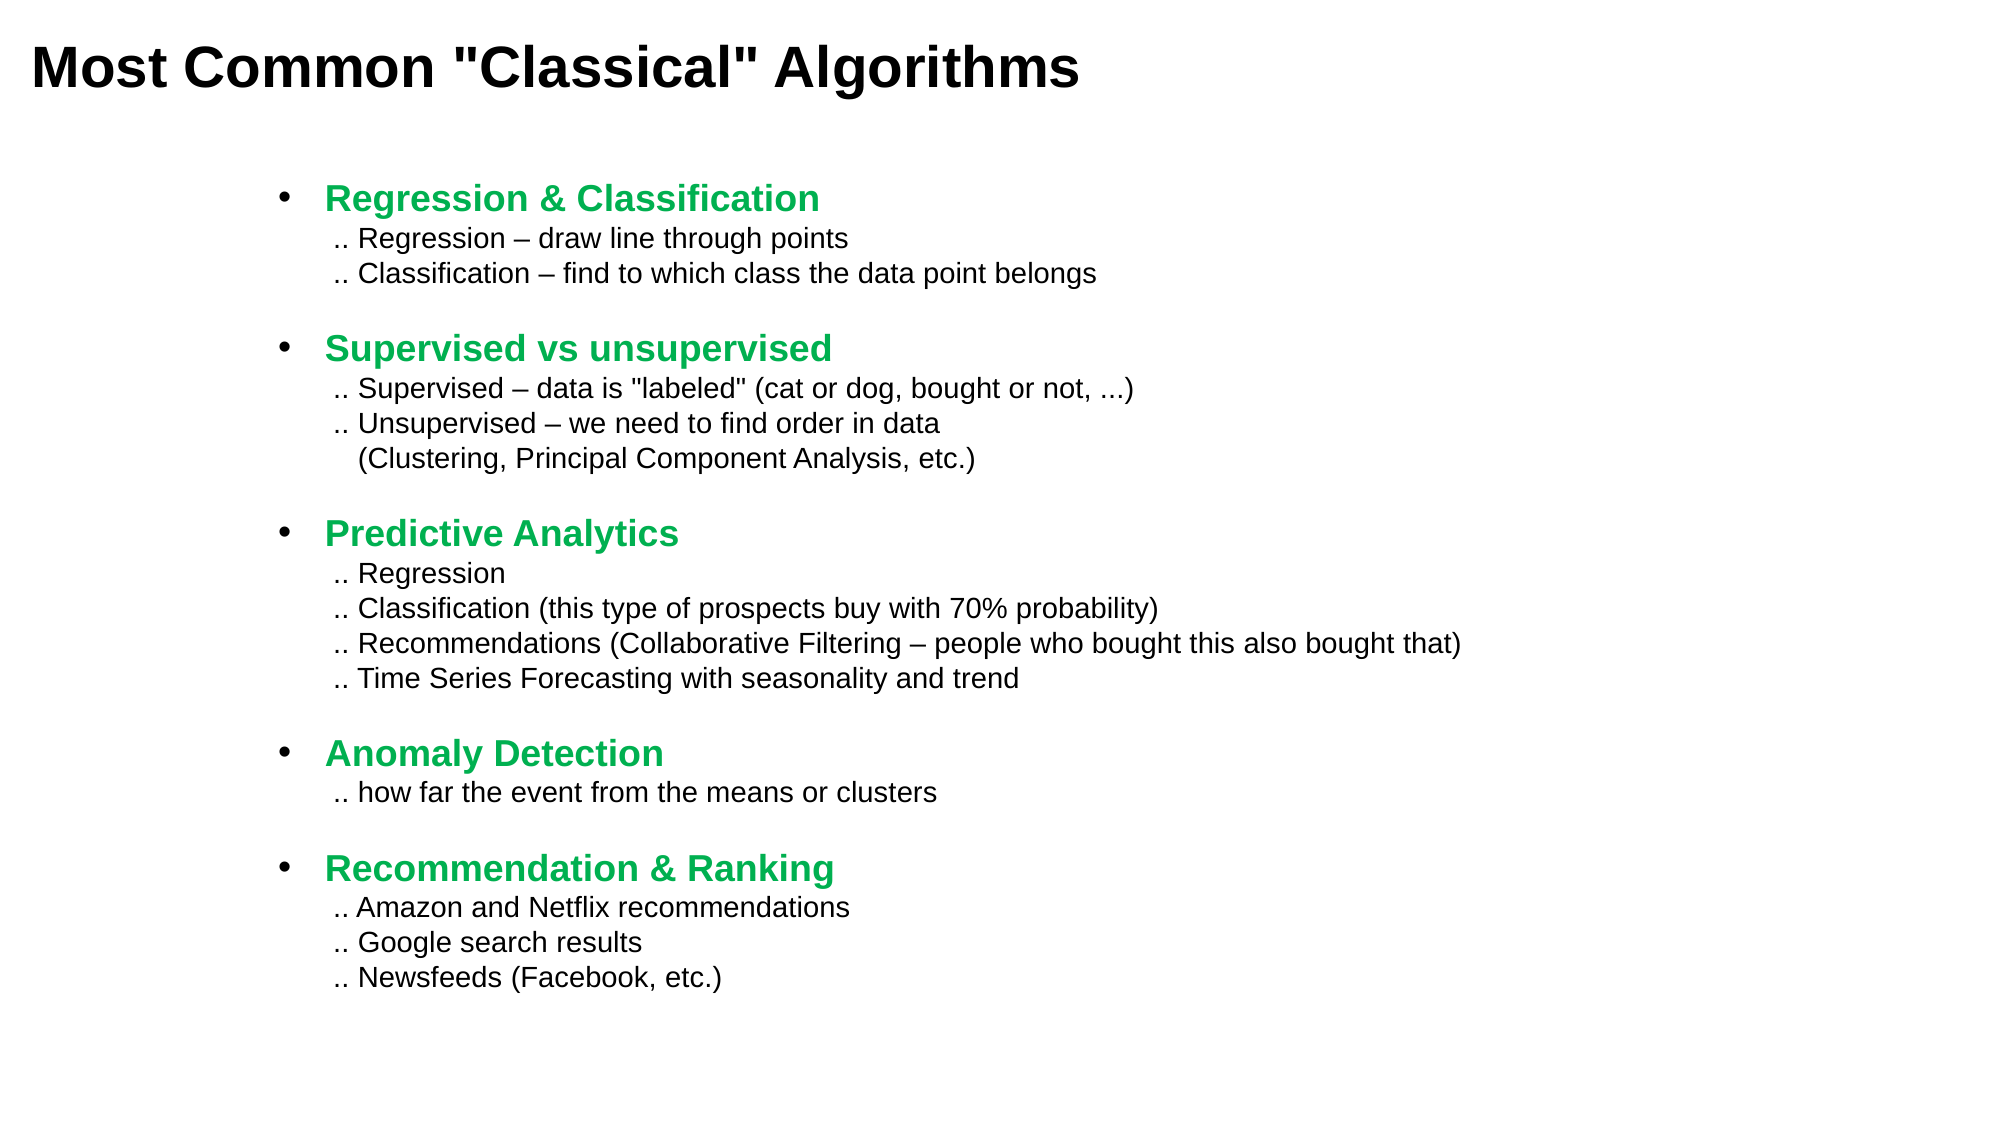

Most Common "Classical" Algorithms
Regression & Classification
 .. Regression – draw line through points
 .. Classification – find to which class the data point belongs

Supervised vs unsupervised
 .. Supervised – data is "labeled" (cat or dog, bought or not, ...)
 .. Unsupervised – we need to find order in data
    (Clustering, Principal Component Analysis, etc.)

Predictive Analytics
 .. Regression
 .. Classification (this type of prospects buy with 70% probability)
 .. Recommendations (Collaborative Filtering – people who bought this also bought that)
 .. Time Series Forecasting with seasonality and trend

Anomaly Detection
 .. how far the event from the means or clusters

Recommendation & Ranking
 .. Amazon and Netflix recommendations
 .. Google search results
 .. Newsfeeds (Facebook, etc.)